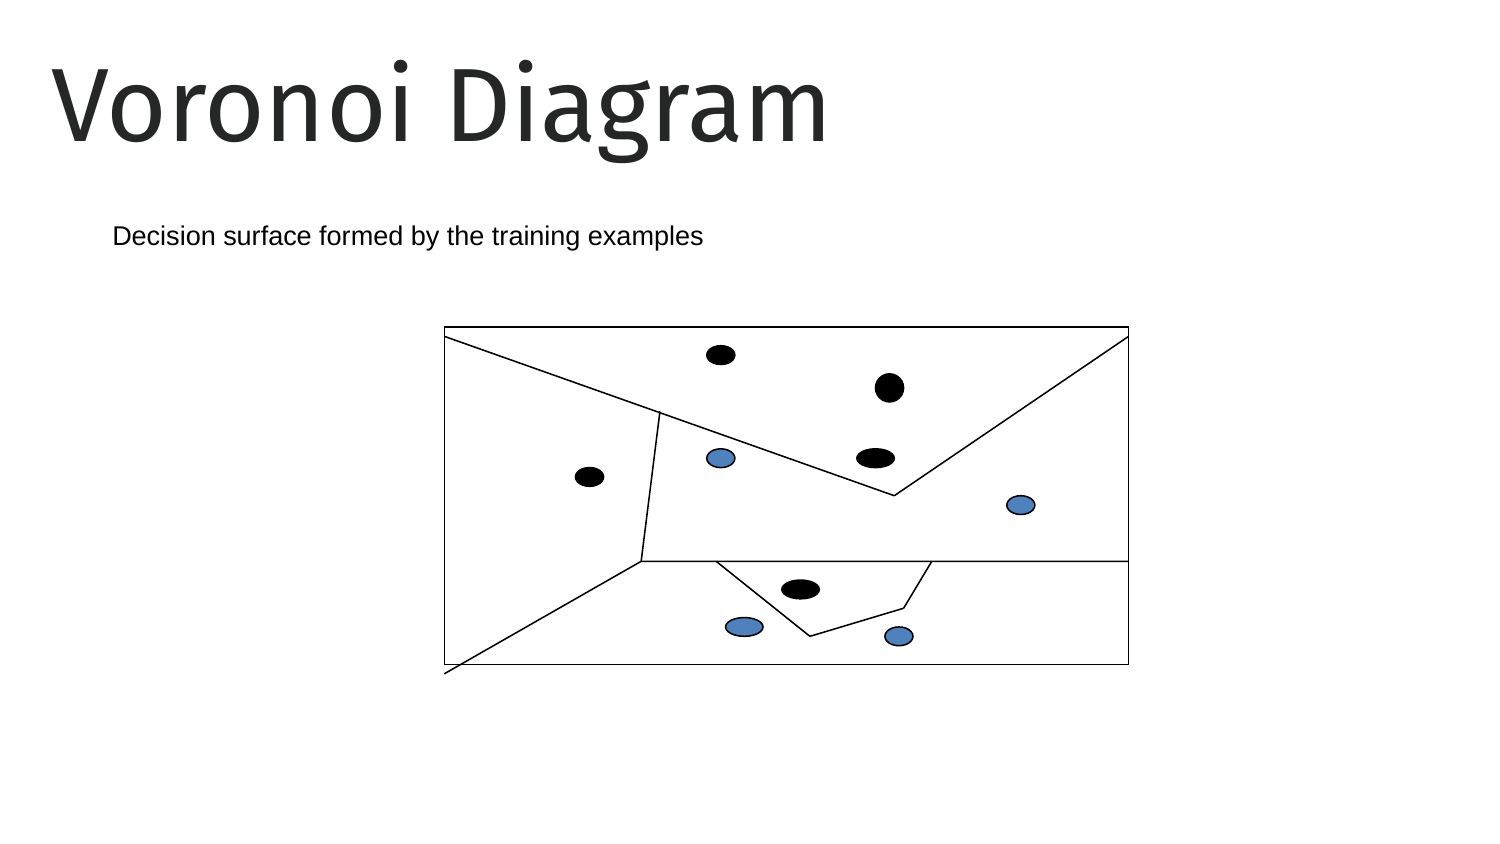

# Voronoi Diagram
Decision surface formed by the training examples